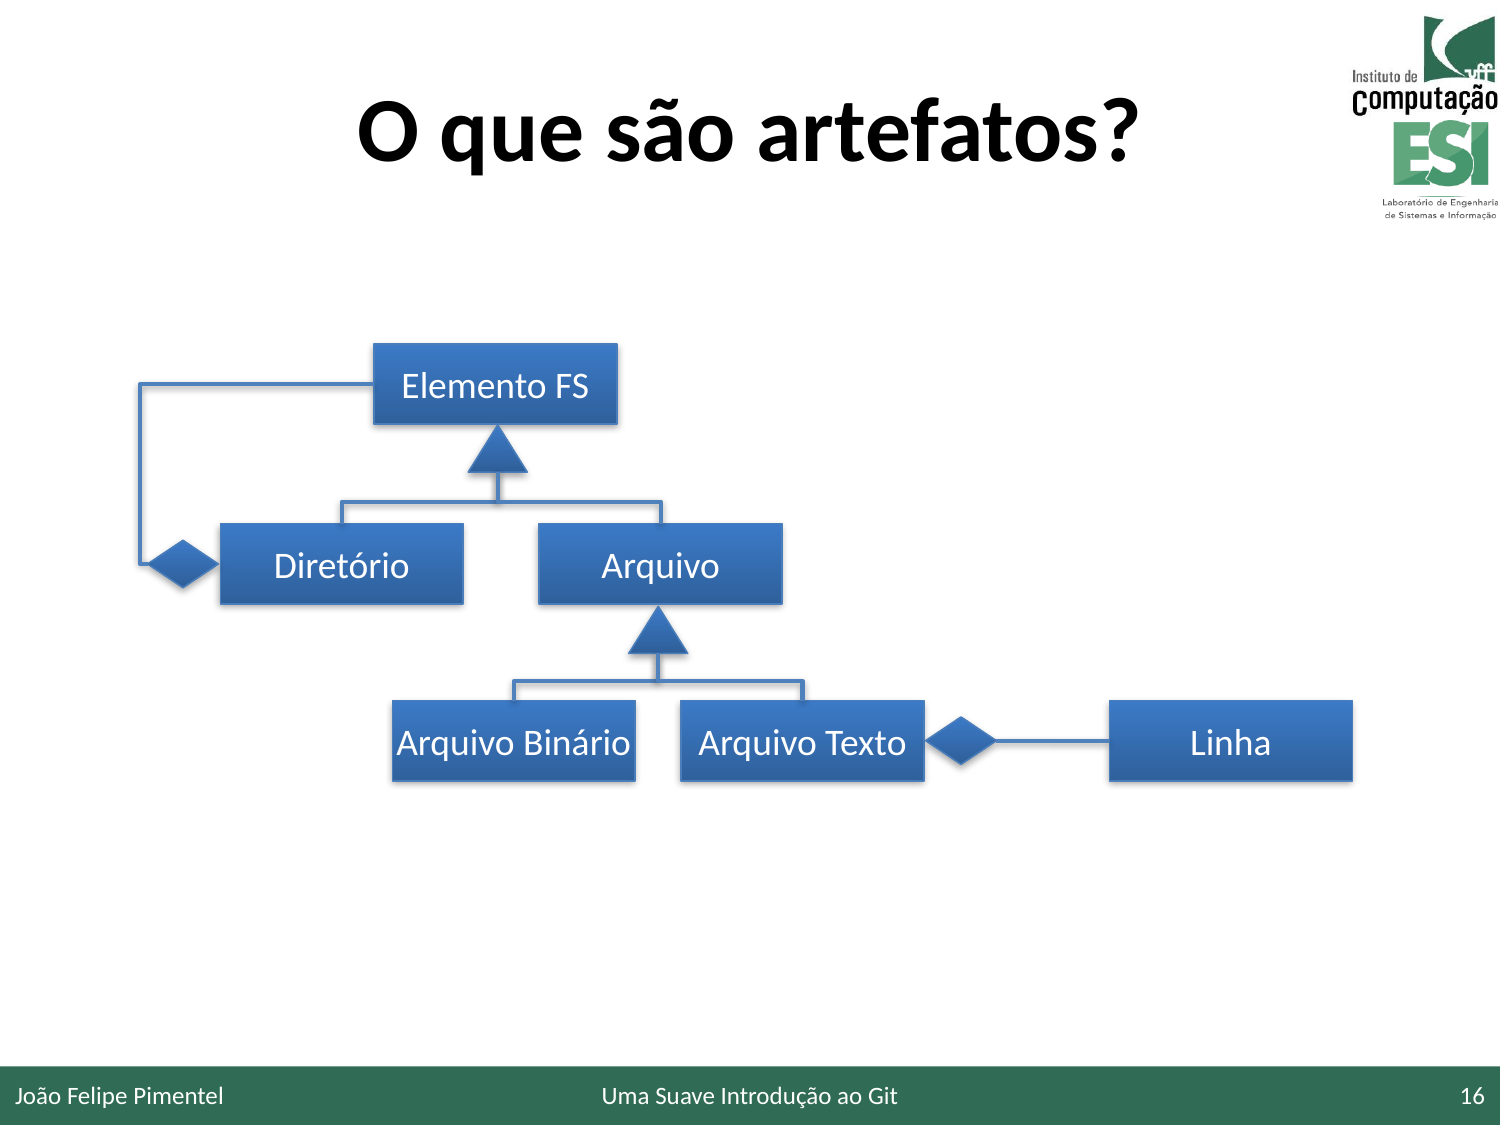

# O que são artefatos?
Elemento FS

Diretório
Arquivo

Arquivo Binário
Arquivo Texto
Linha

João Felipe Pimentel
Uma Suave Introdução ao Git
16